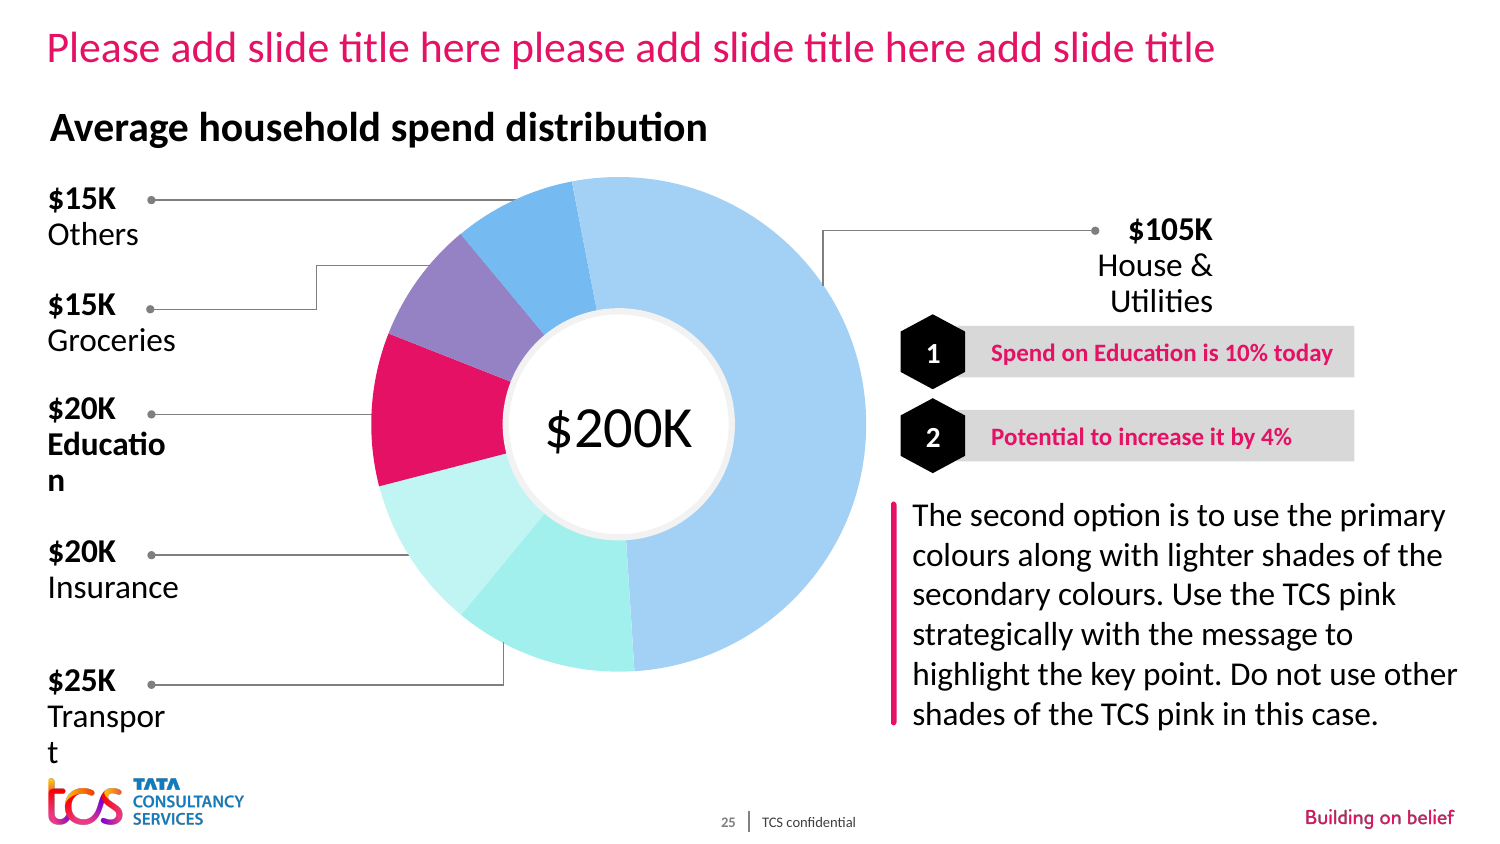

# Please add slide title here please add slide title here add slide title
Average household spend distribution

$15K
Others

$105K
House & Utilities

$15K
Groceries
$200K

1

2
Spend on Education is 10% today

$20K
Education
Potential to increase it by 4%

The second option is to use the primary colours along with lighter shades of the secondary colours. Use the TCS pink strategically with the message to highlight the key point. Do not use other shades of the TCS pink in this case.

$20K
Insurance

$25K
Transport
TCS confidential